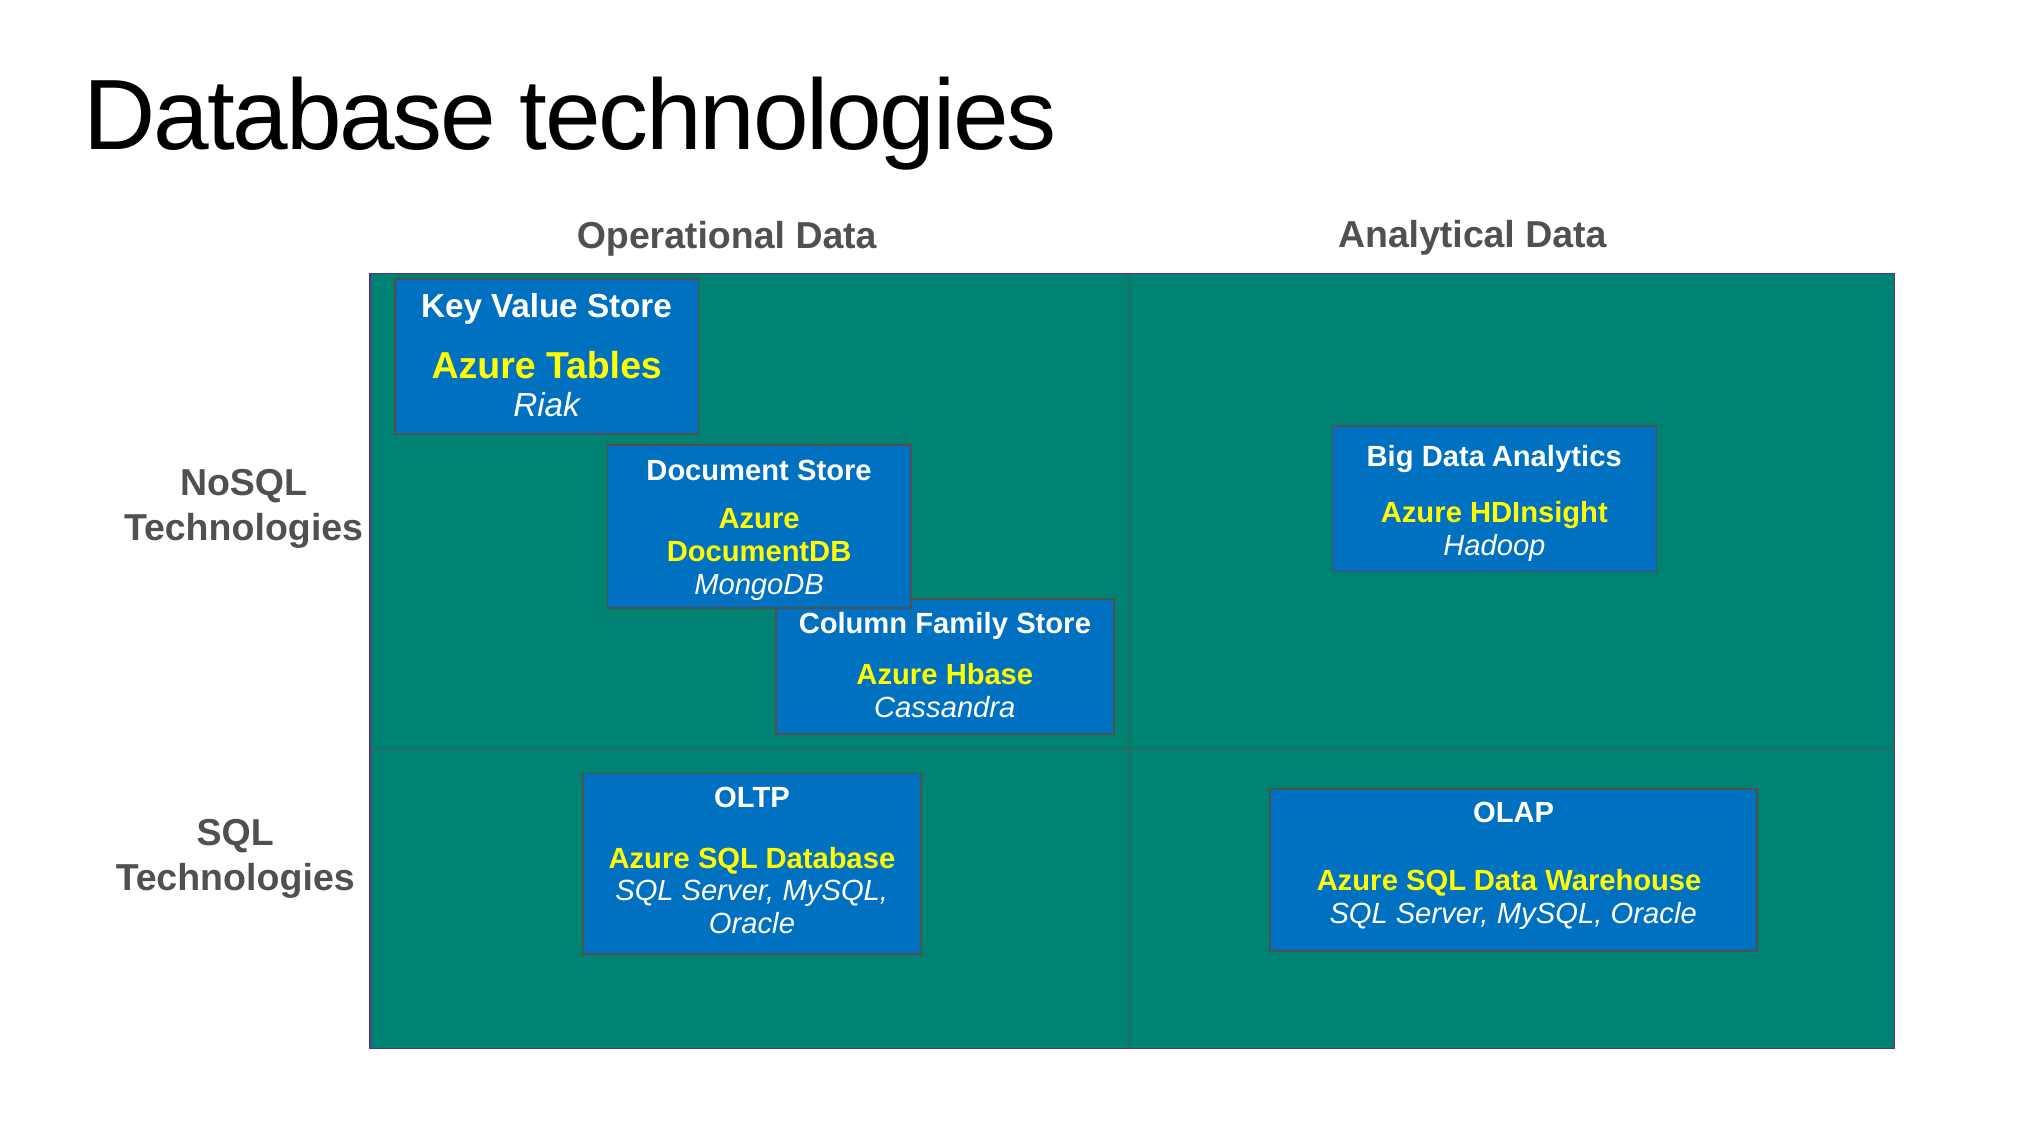

# Database technologies
Analytical Data
Operational Data

| Key Value Store |
| --- |
| Azure Tables Riak |
| Big Data Analytics |
| --- |
| Azure HDInsight Hadoop |
| Document Store |
| --- |
| Azure DocumentDB MongoDB |
NoSQL
Technologies
| Column Family Store |
| --- |
| Azure Hbase Cassandra |
| OLTP |
| --- |
| Azure SQL Database SQL Server, MySQL, Oracle |
| OLAP |
| --- |
| Azure SQL Data Warehouse SQL Server, MySQL, Oracle |
SQL
Technologies